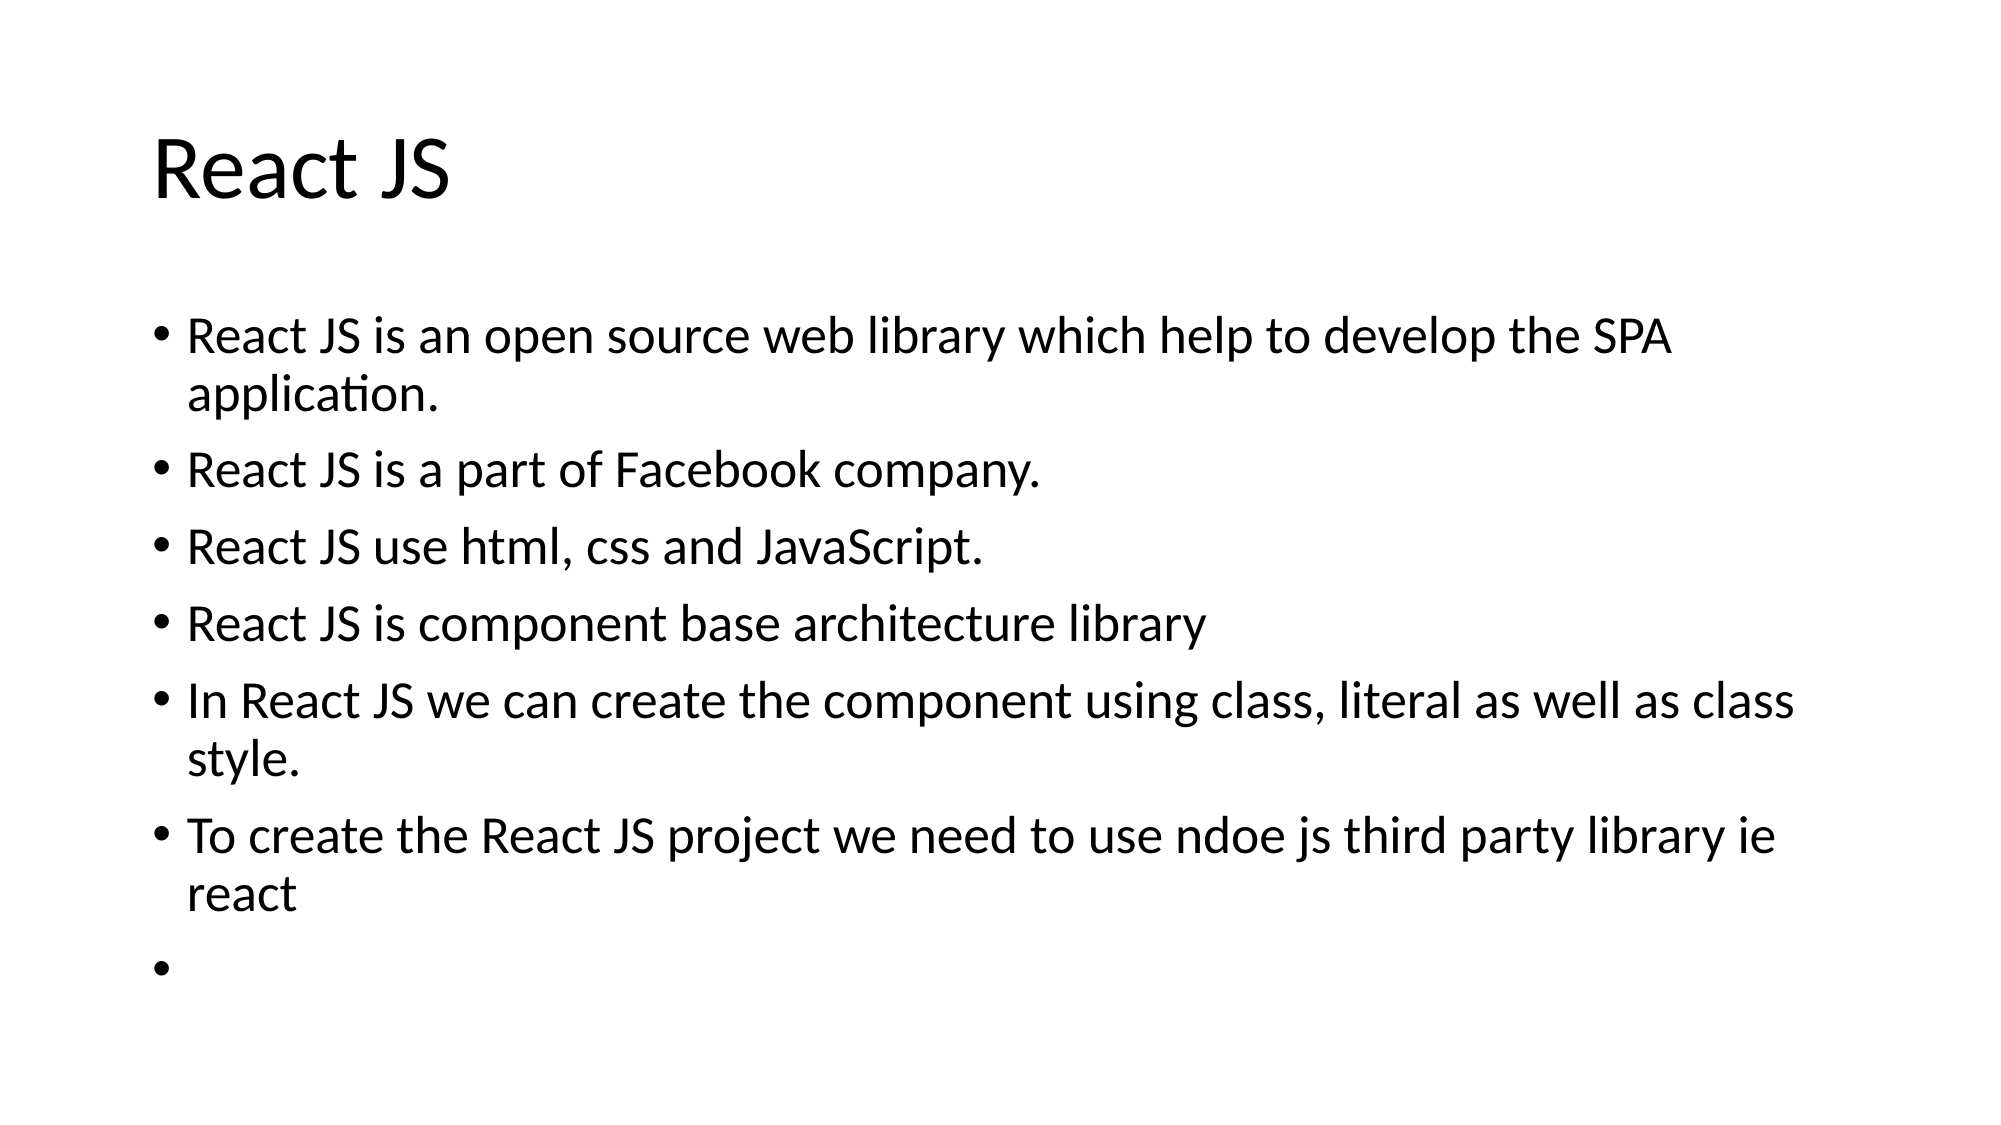

# React JS
React JS is an open source web library which help to develop the SPA application.
React JS is a part of Facebook company.
React JS use html, css and JavaScript.
React JS is component base architecture library
In React JS we can create the component using class, literal as well as class style.
To create the React JS project we need to use ndoe js third party library ie react